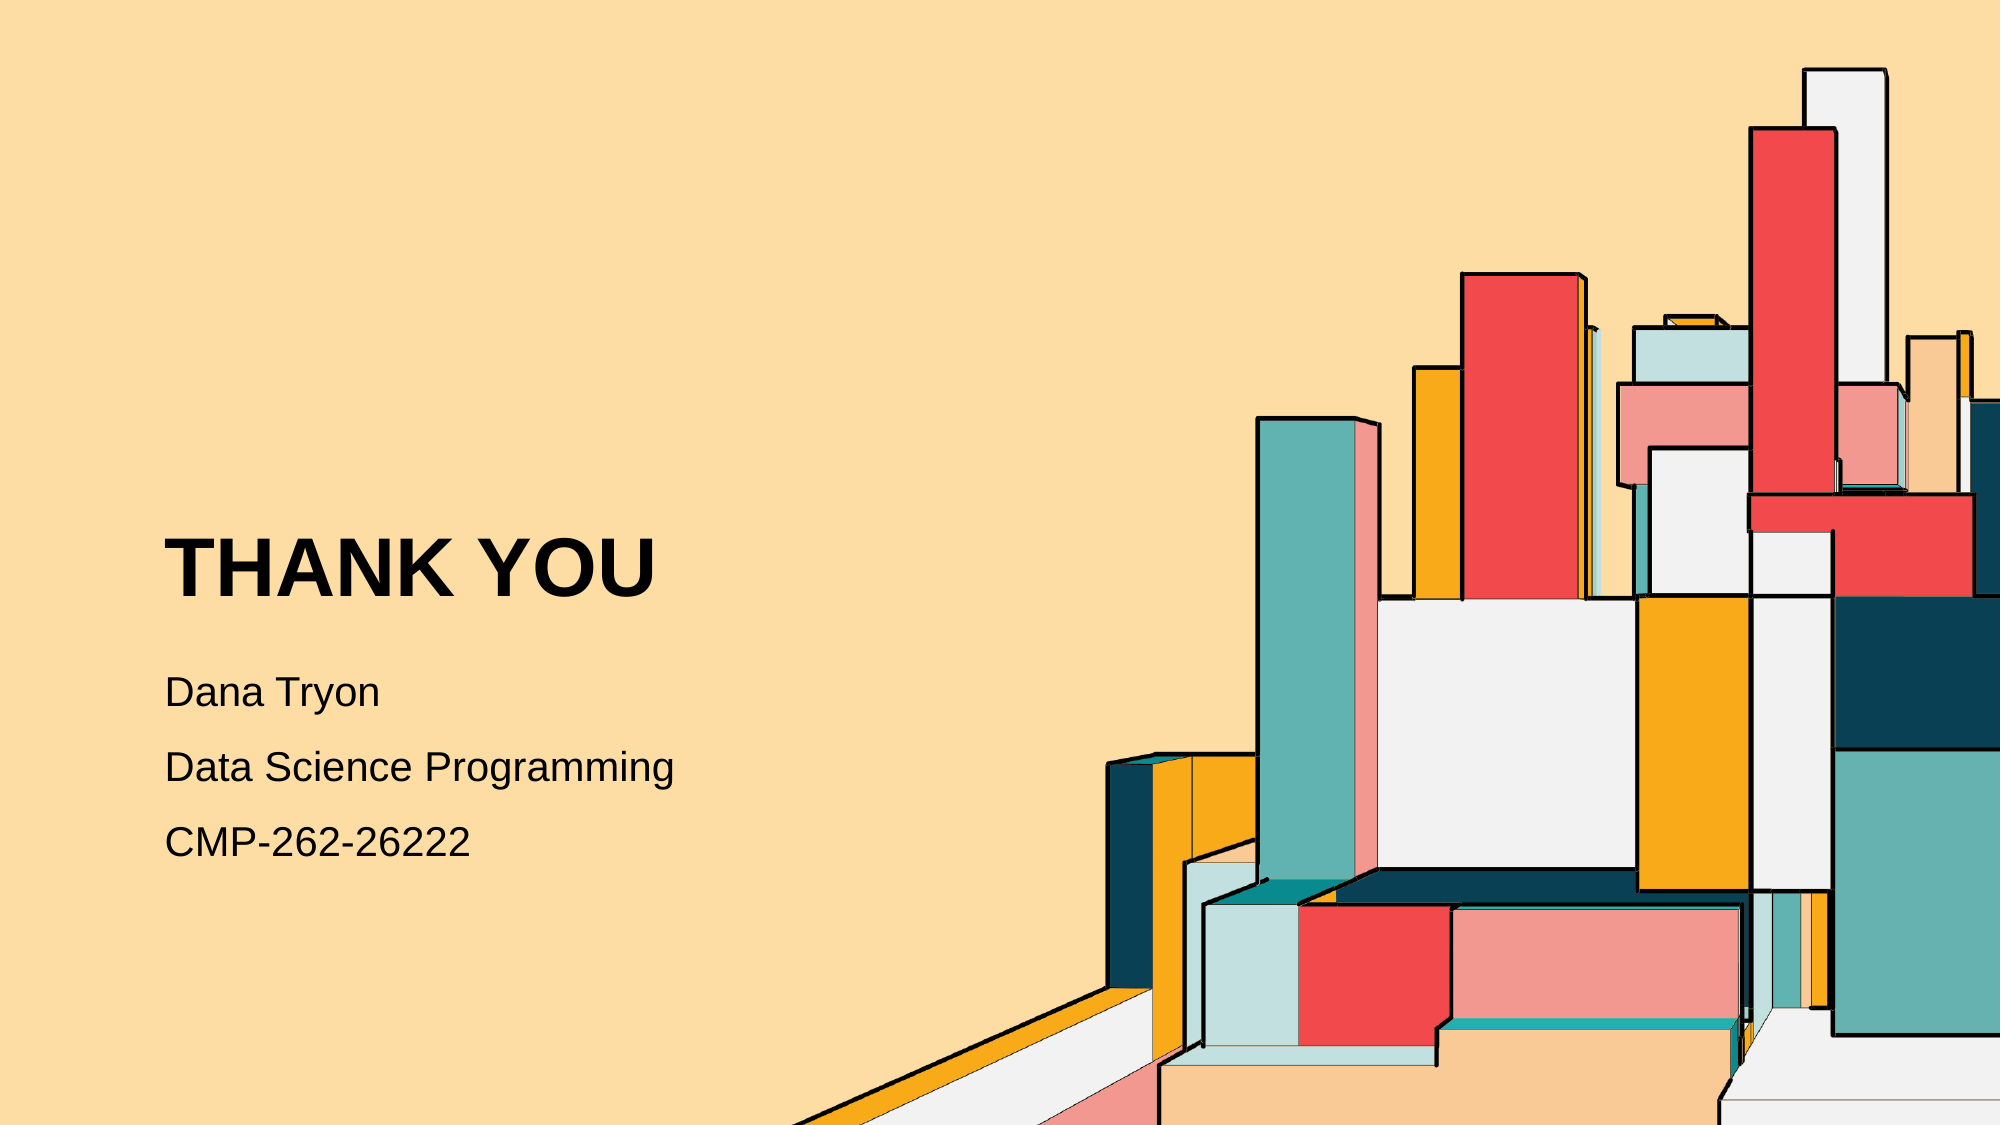

# Thank you
Dana Tryon
Data Science Programming
CMP-262-26222